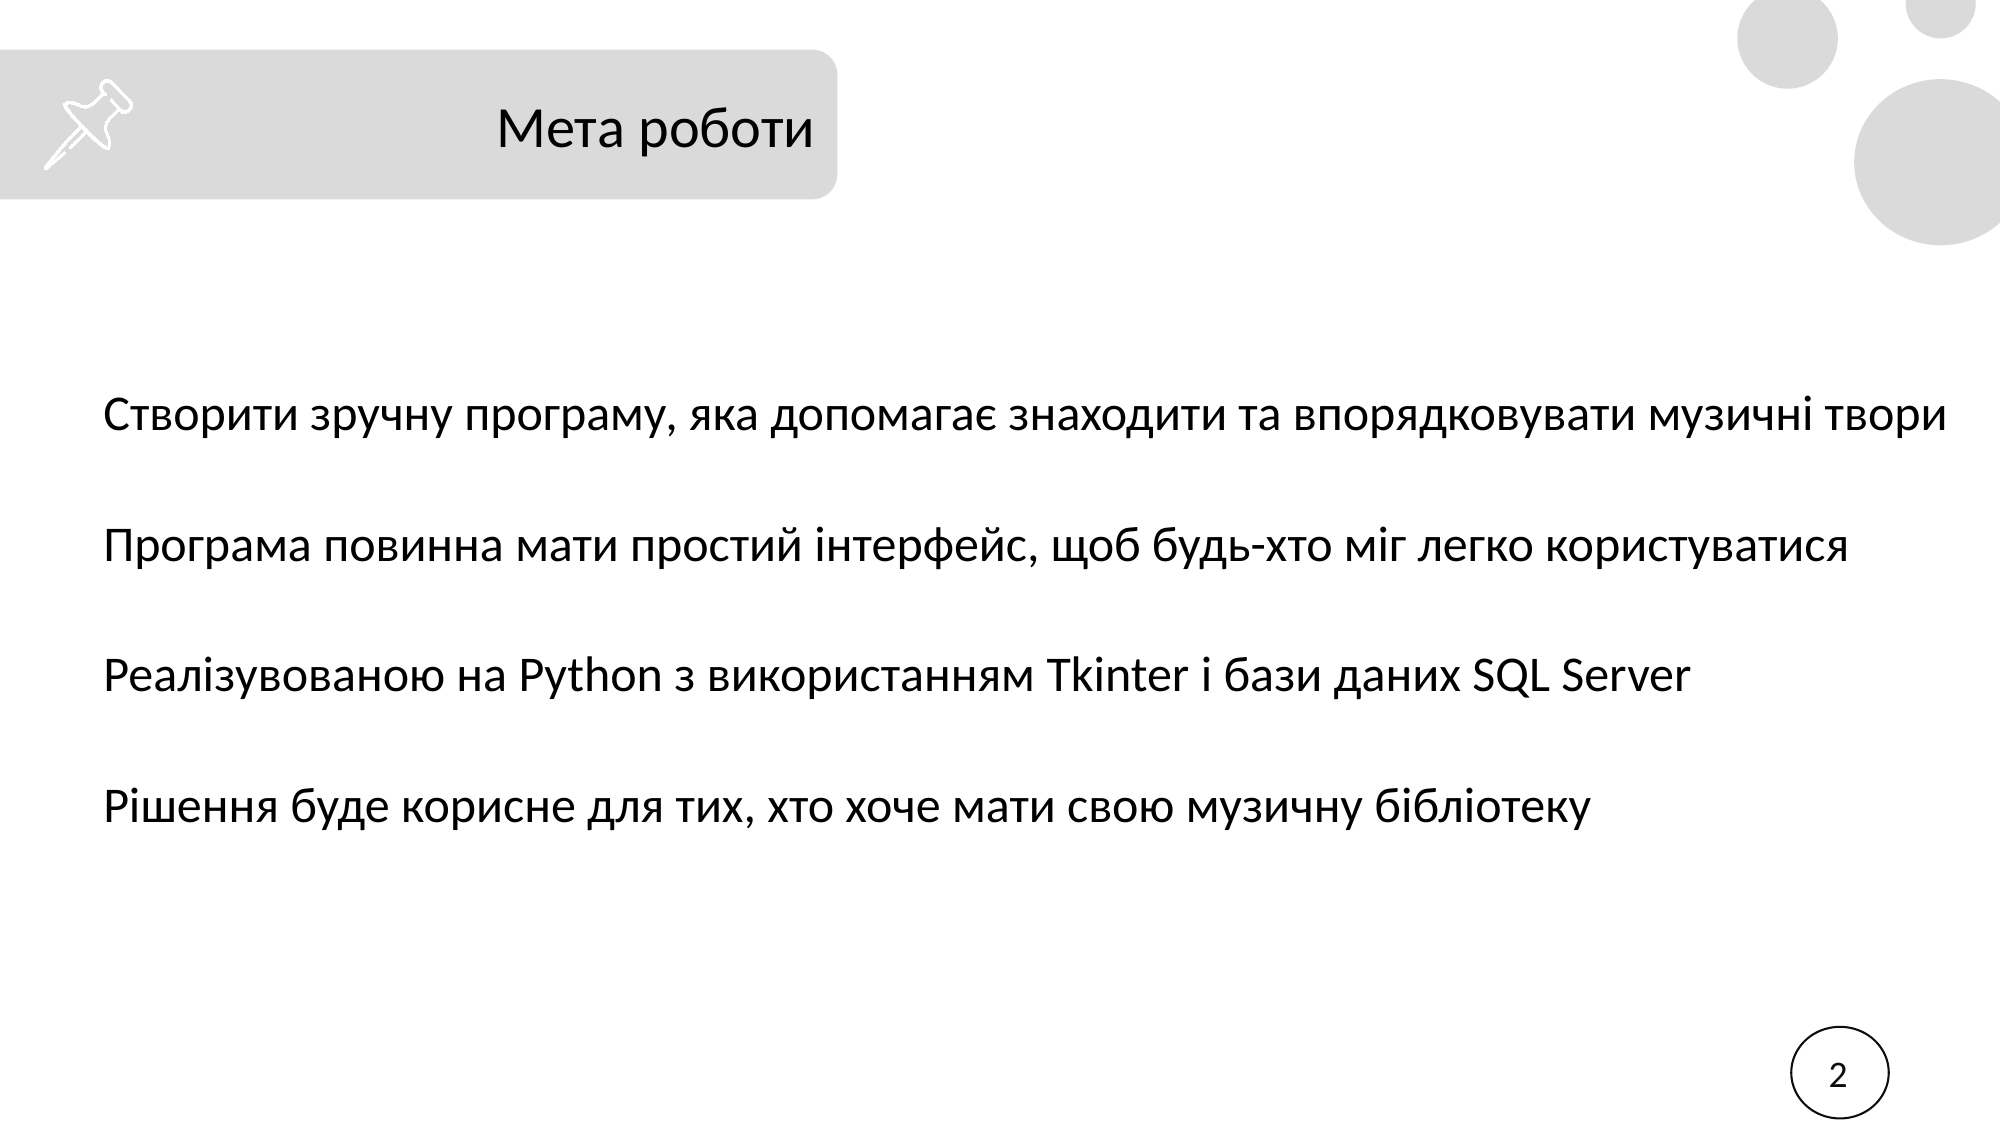

Мета роботи

Створити зручну програму, яка допомагає знаходити та впорядковувати музичні твори
Програма повинна мати простий інтерфейс, щоб будь-хто міг легко користуватися
Реалізувованою на Python з використанням Tkinter і бази даних SQL Server
Рішення буде корисне для тих, хто хоче мати свою музичну бібліотеку

2